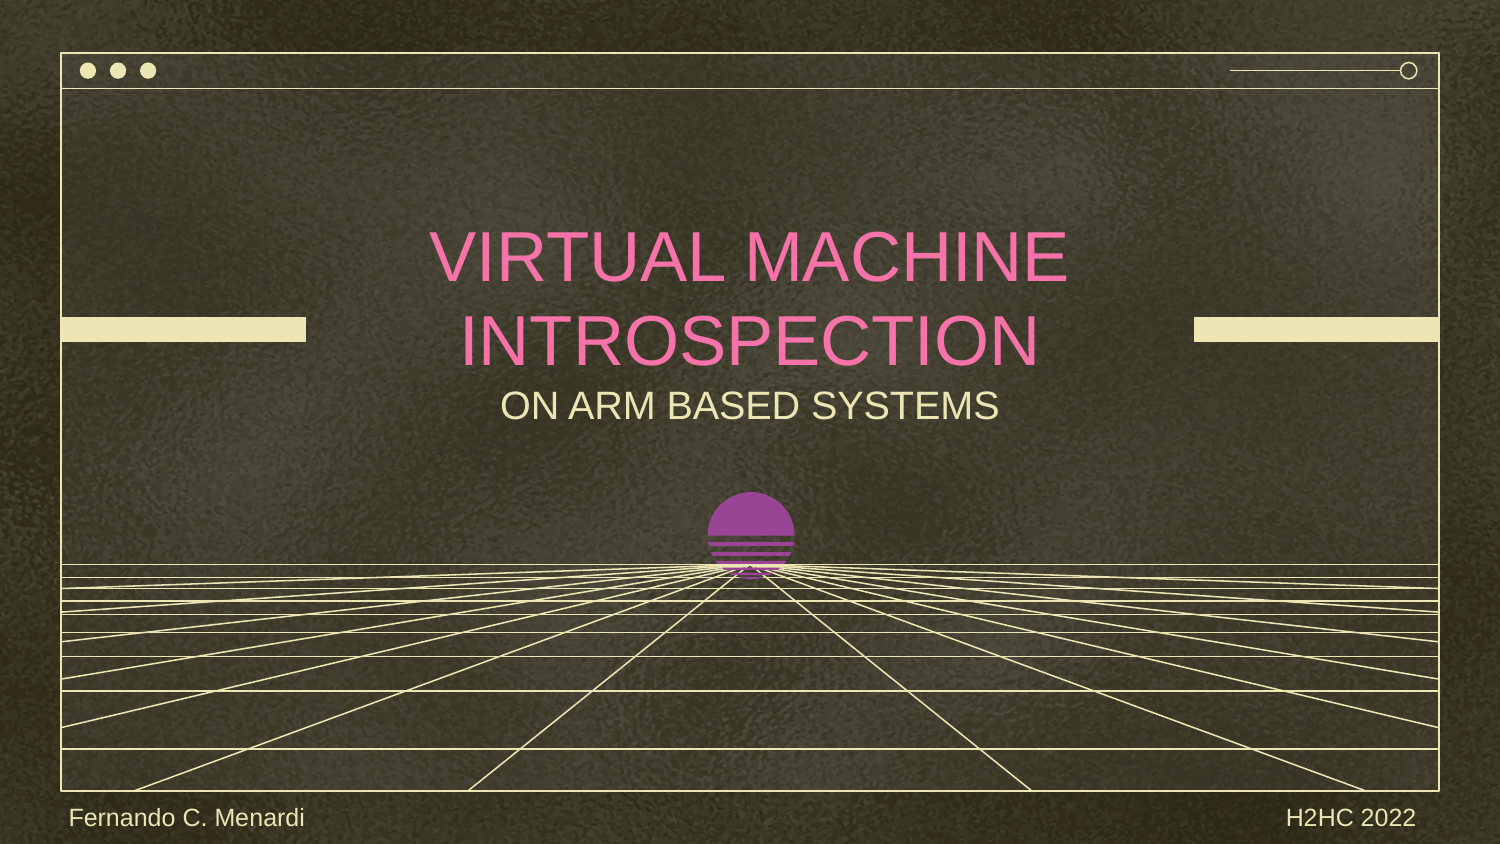

# VIRTUAL MACHINE INTROSPECTION ON ARM BASED SYSTEMS
Fernando C. Menardi
H2HC 2022